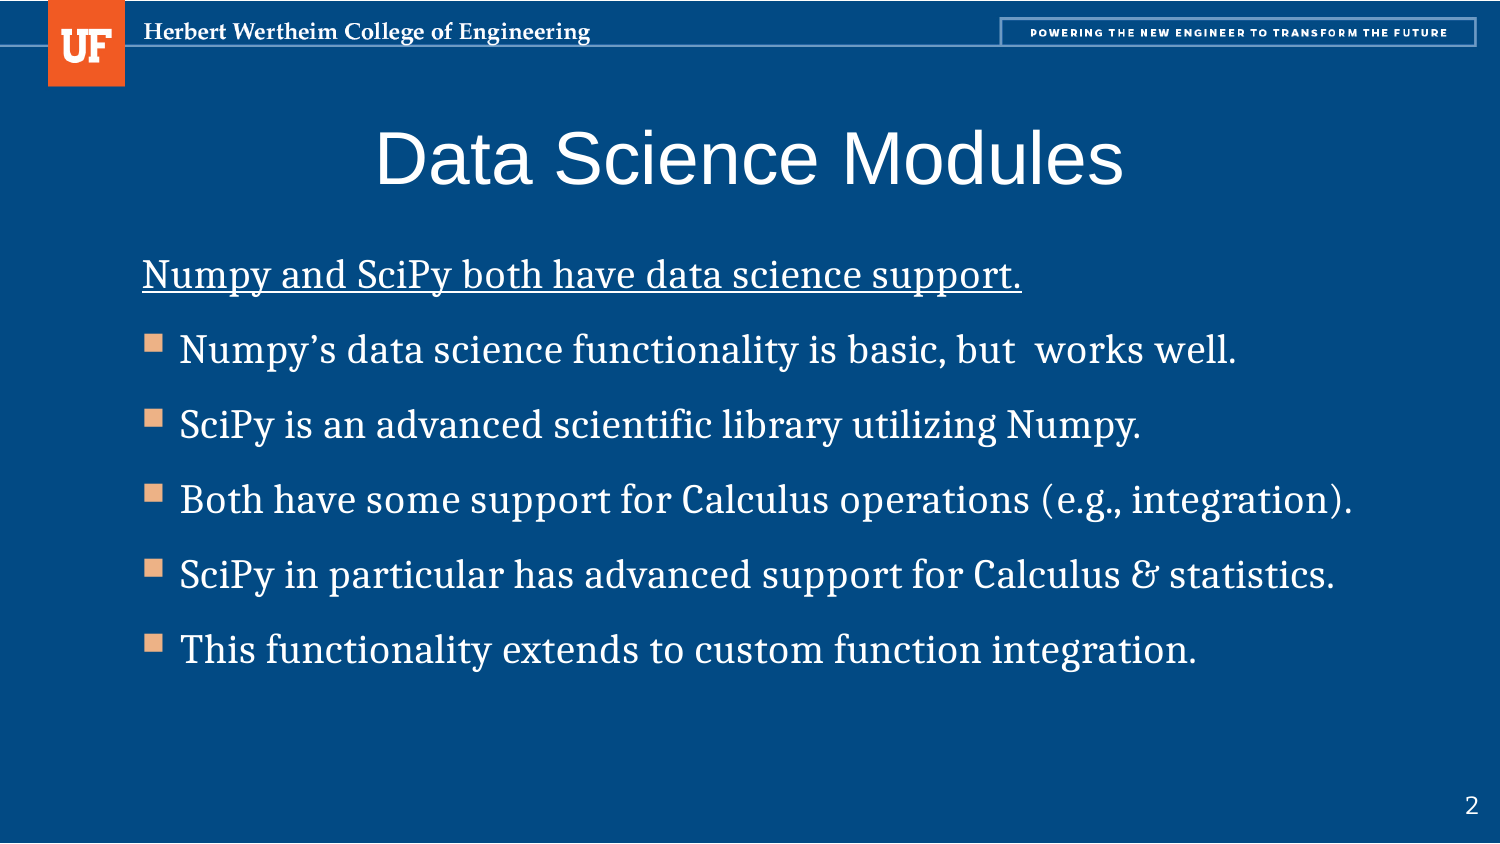

# Data Science Modules
Numpy and SciPy both have data science support.
Numpy’s data science functionality is basic, but  works well.
SciPy is an advanced scientific library utilizing Numpy.
Both have some support for Calculus operations (e.g., integration).
SciPy in particular has advanced support for Calculus & statistics.
This functionality extends to custom function integration.
2